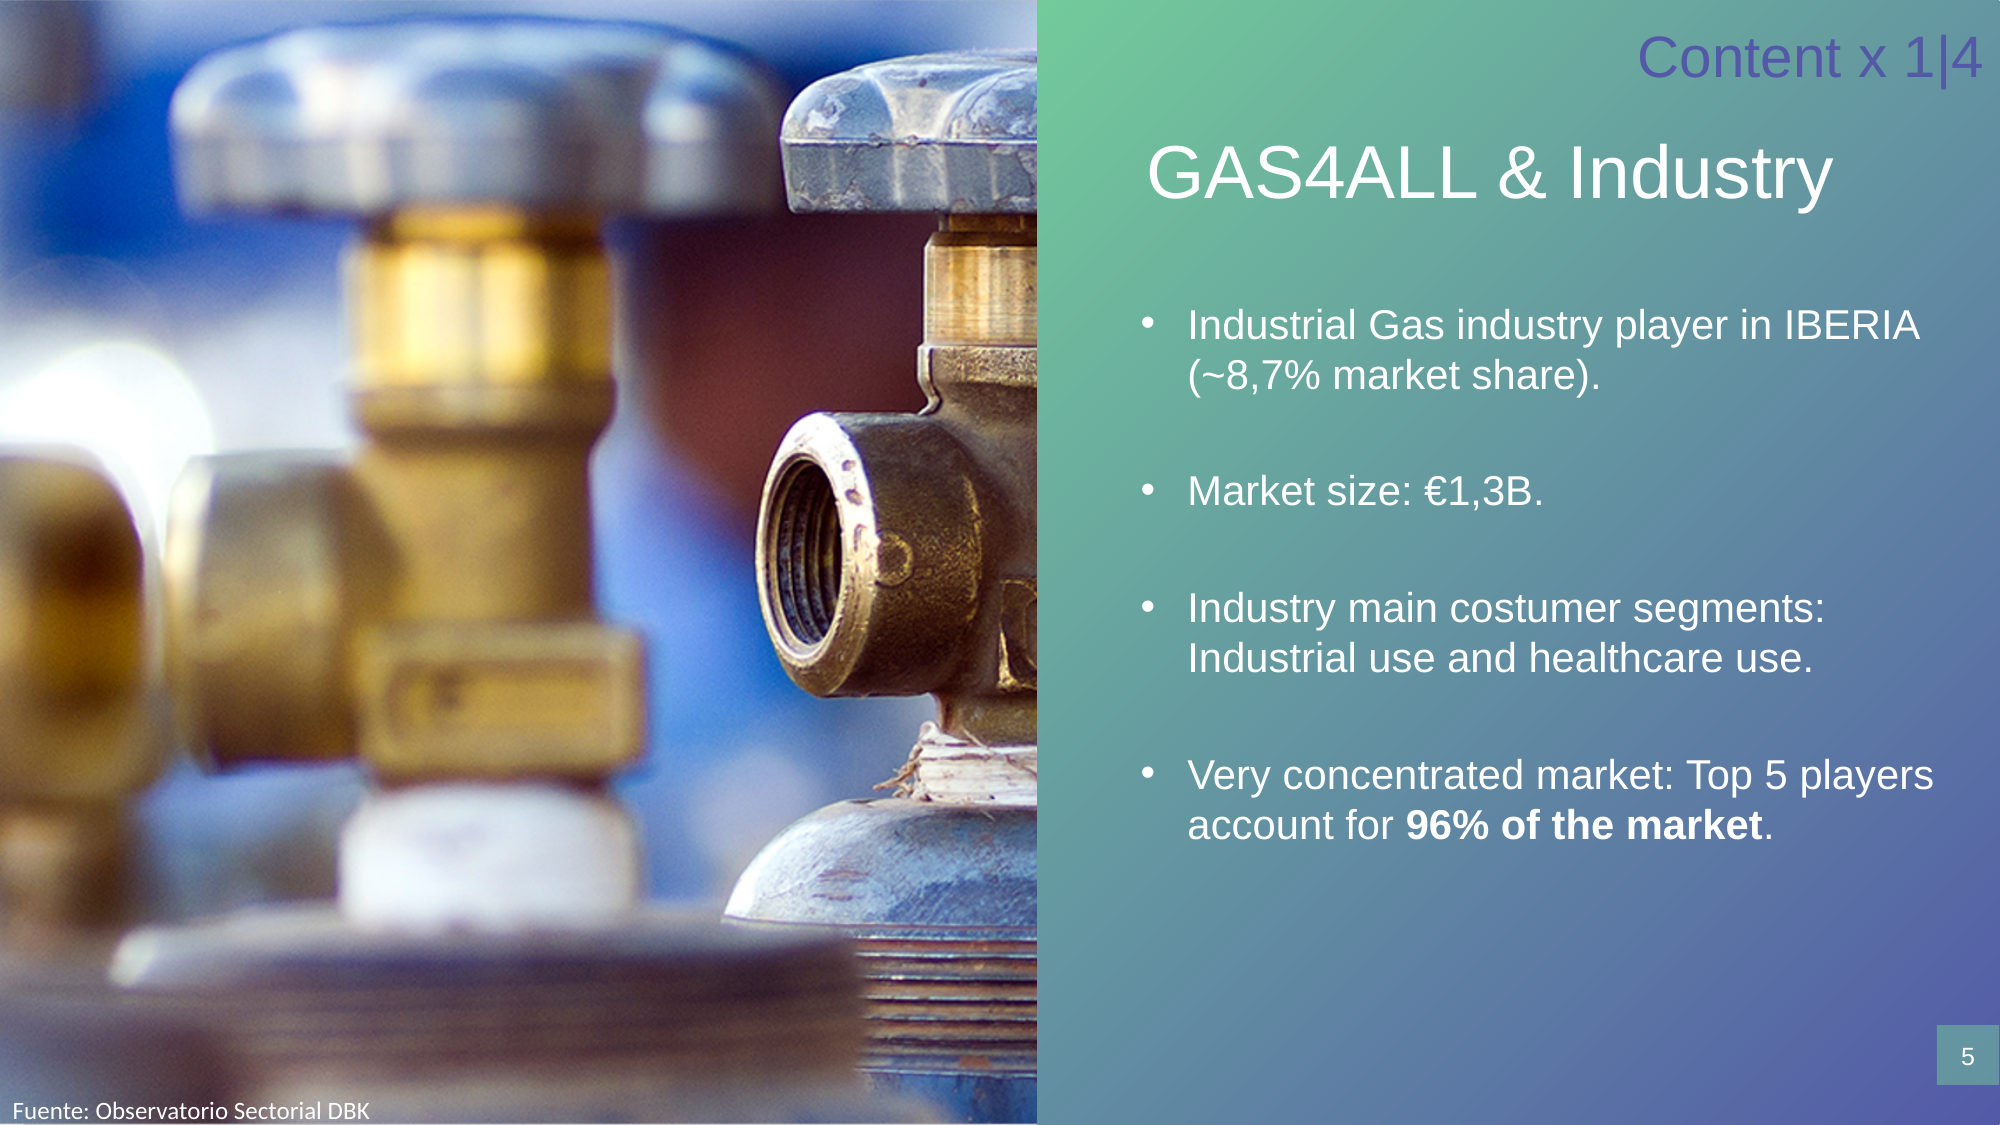

Content x 1|4
GAS4ALL & Industry
Industrial Gas industry player in IBERIA
(~8,7% market share).

Market size: €1,3B.

Industry main costumer segments: Industrial use and healthcare use.

Very concentrated market: Top 5 players account for 96% of the market.

5
Fuente: Observatorio Sectorial DBK